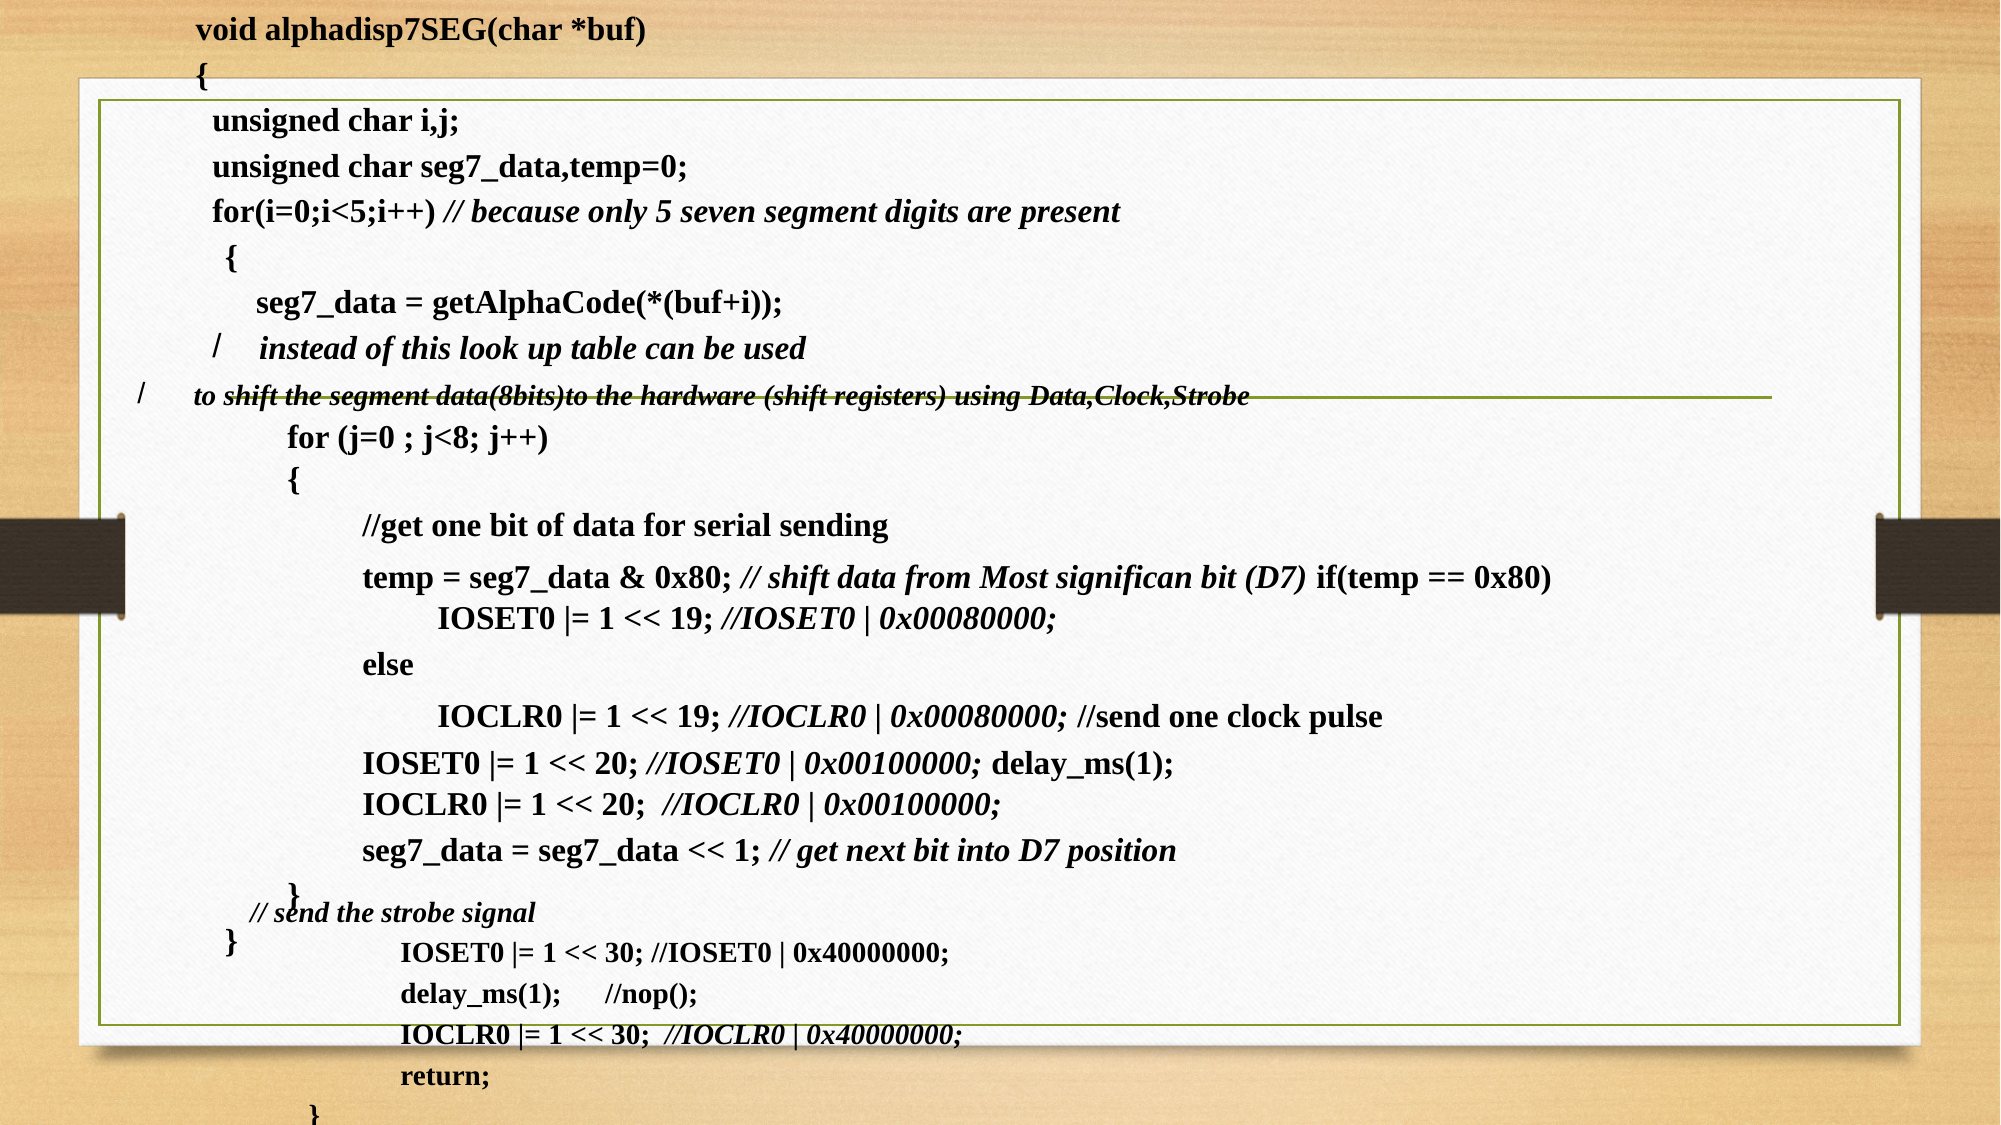

void alphadisp7SEG(char *buf)

{

unsigned char i,j;

unsigned char seg7_data,temp=0;

for(i=0;i<5;i++) // because only 5 seven segment digits are present

{

seg7_data = getAlphaCode(*(buf+i));

instead of this look up table can be used

to shift the segment data(8bits)to the hardware (shift registers) using Data,Clock,Strobe
	for (j=0 ; j<8; j++)

{

//get one bit of data for serial sending

temp = seg7_data & 0x80; // shift data from Most significan bit (D7) if(temp == 0x80)

IOSET0 |= 1 << 19; //IOSET0 | 0x00080000;

else

IOCLR0 |= 1 << 19; //IOCLR0 | 0x00080000; //send one clock pulse

IOSET0 |= 1 << 20; //IOSET0 | 0x00100000; delay_ms(1);

IOCLR0 |= 1 << 20;  //IOCLR0 | 0x00100000;

seg7_data = seg7_data << 1; // get next bit into D7 position

}

}
// send the strobe signal
	IOSET0 |= 1 << 30; //IOSET0 | 0x40000000;
	delay_ms(1);      //nop();
	IOCLR0 |= 1 << 30;  //IOCLR0 | 0x40000000;
	return;
        }